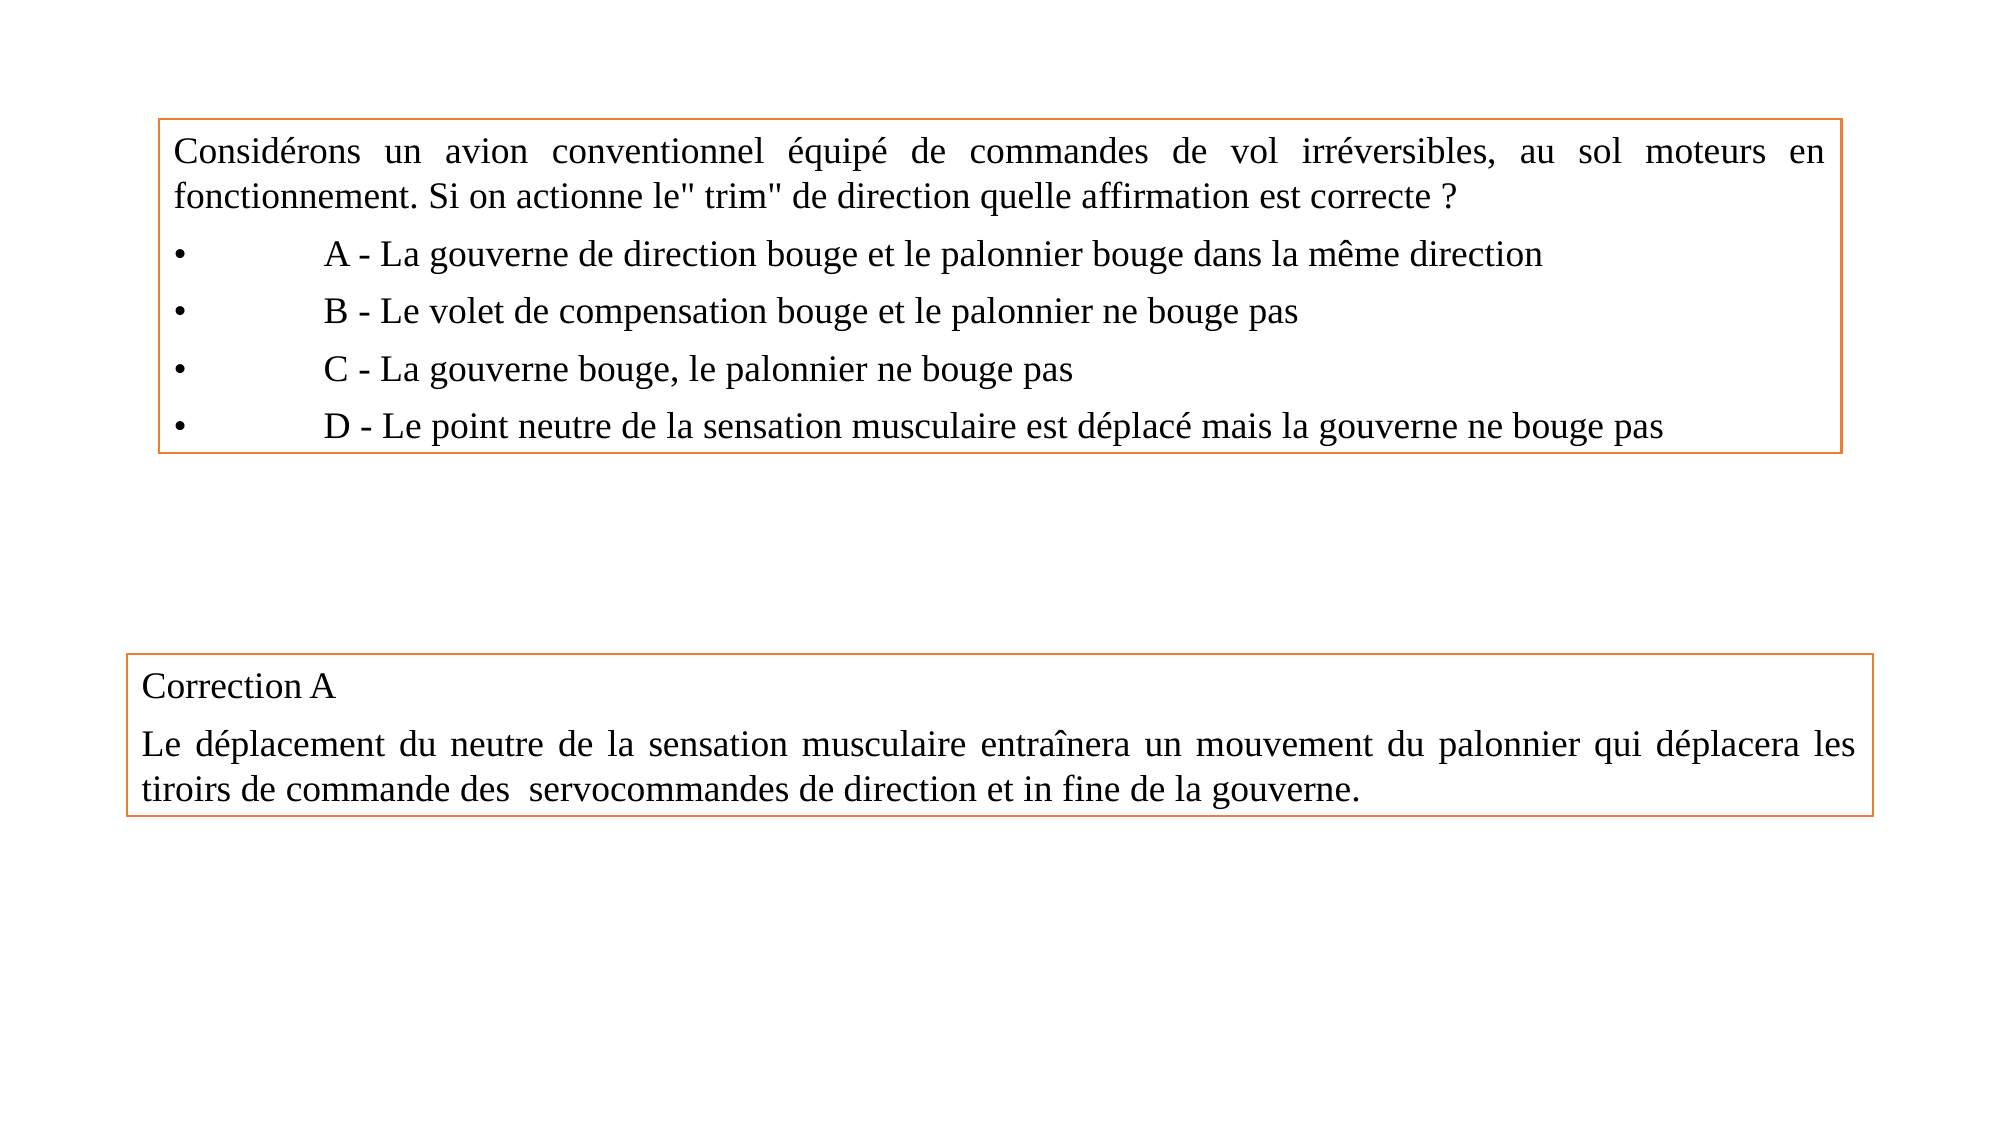

Considérons un avion conventionnel équipé de commandes de vol irréversibles, au sol moteurs en fonctionnement. Si on actionne le" trim" de direction quelle affirmation est correcte ?
•	A - La gouverne de direction bouge et le palonnier bouge dans la même direction
•	B - Le volet de compensation bouge et le palonnier ne bouge pas
•	C - La gouverne bouge, le palonnier ne bouge pas
•	D - Le point neutre de la sensation musculaire est déplacé mais la gouverne ne bouge pas
Correction A
Le déplacement du neutre de la sensation musculaire entraînera un mouvement du palonnier qui déplacera les tiroirs de commande des  servocommandes de direction et in fine de la gouverne.